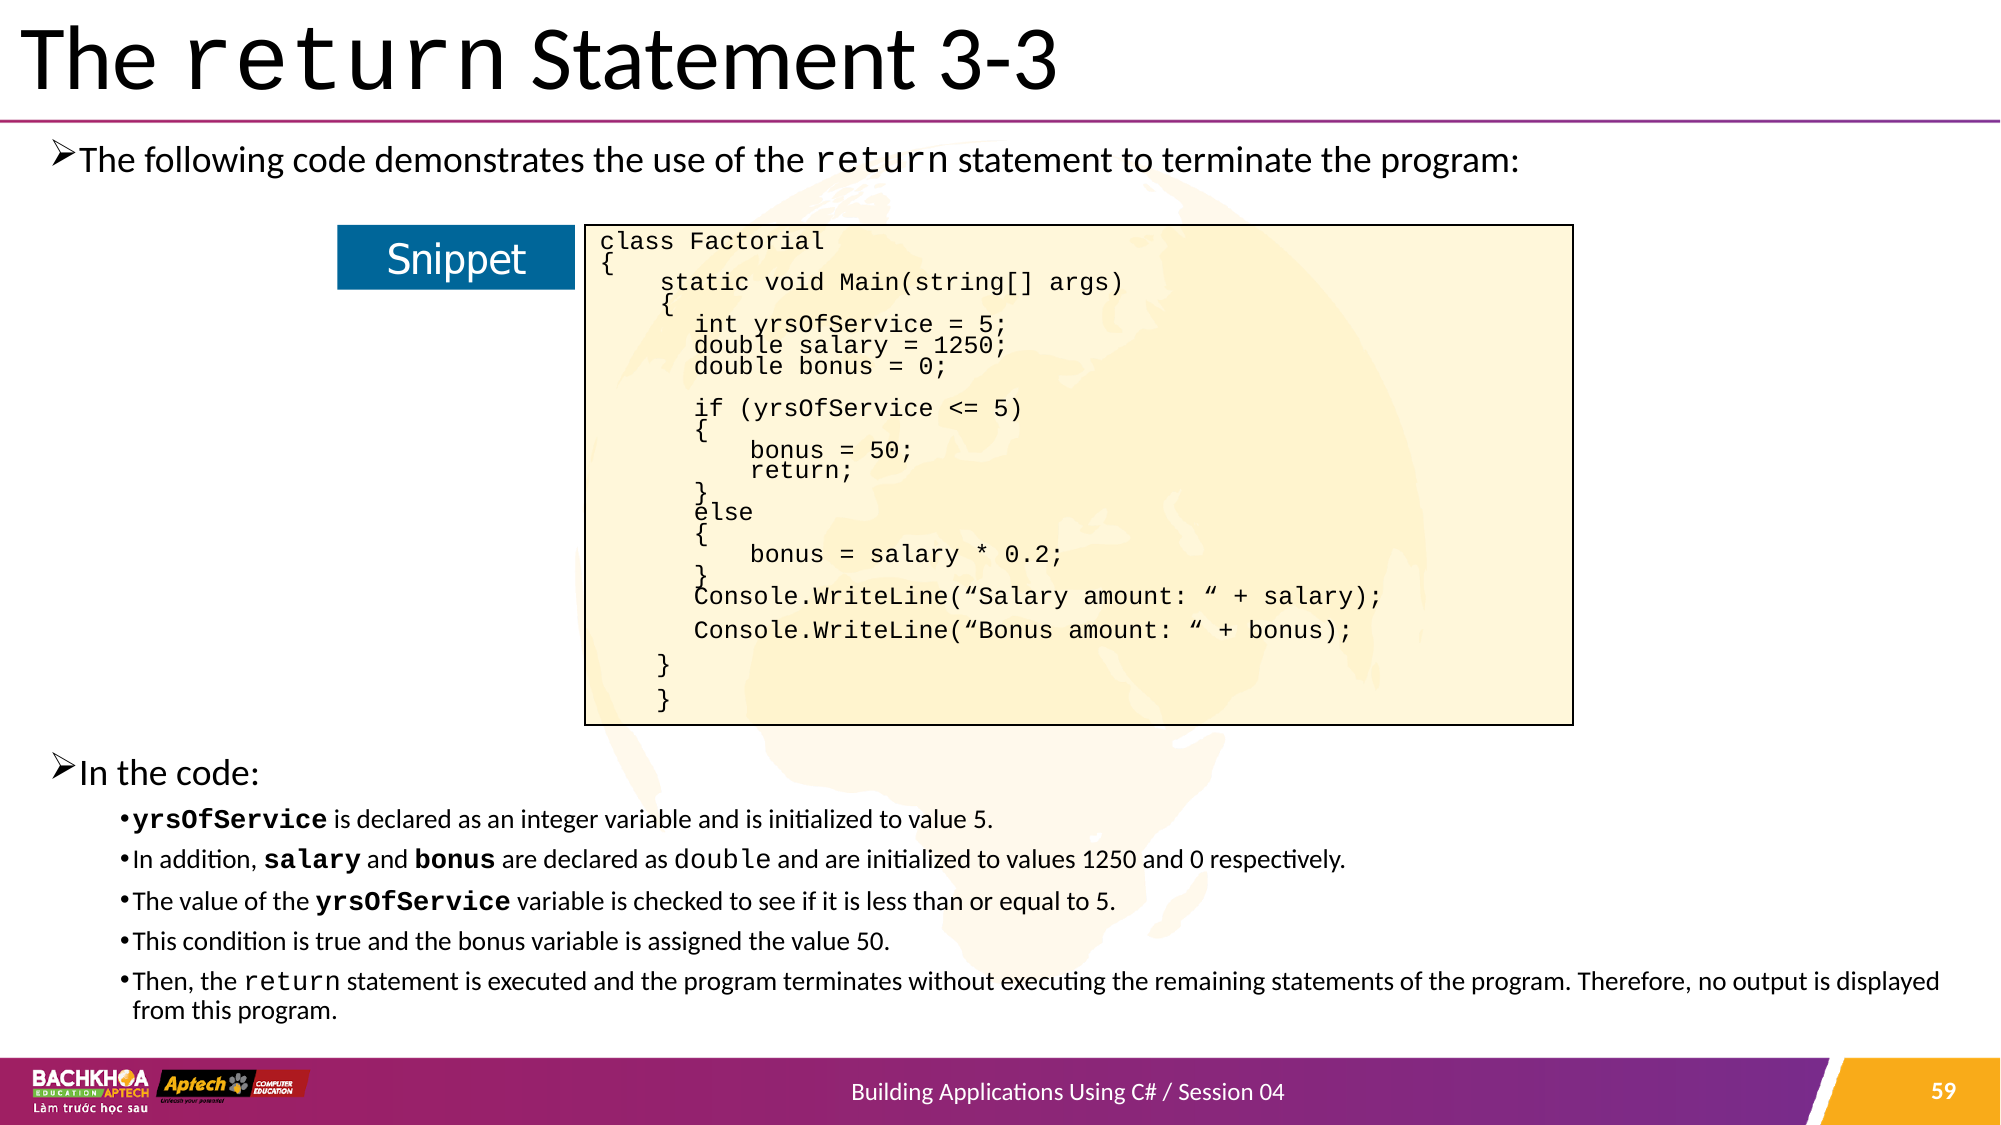

# The return Statement 3-3
The following code demonstrates the use of the return statement to terminate the program:

In the code:
yrsOfService is declared as an integer variable and is initialized to value 5.
In addition, salary and bonus are declared as double and are initialized to values 1250 and 0 respectively.
The value of the yrsOfService variable is checked to see if it is less than or equal to 5.
This condition is true and the bonus variable is assigned the value 50.
Then, the return statement is executed and the program terminates without executing the remaining statements of the program. Therefore, no output is displayed from this program.

class Factorial
{
    static void Main(string[] args)
    {
int yrsOfService = 5;
double salary = 1250;
double bonus = 0;

if (yrsOfService <= 5)
{
bonus = 50;
return;
}
else
{
bonus = salary * 0.2;
}
Console.WriteLine(“Salary amount: “ + salary);
Console.WriteLine(“Bonus amount: “ + bonus);
}
}

Snippet
59
Building Applications Using C# / Session 04